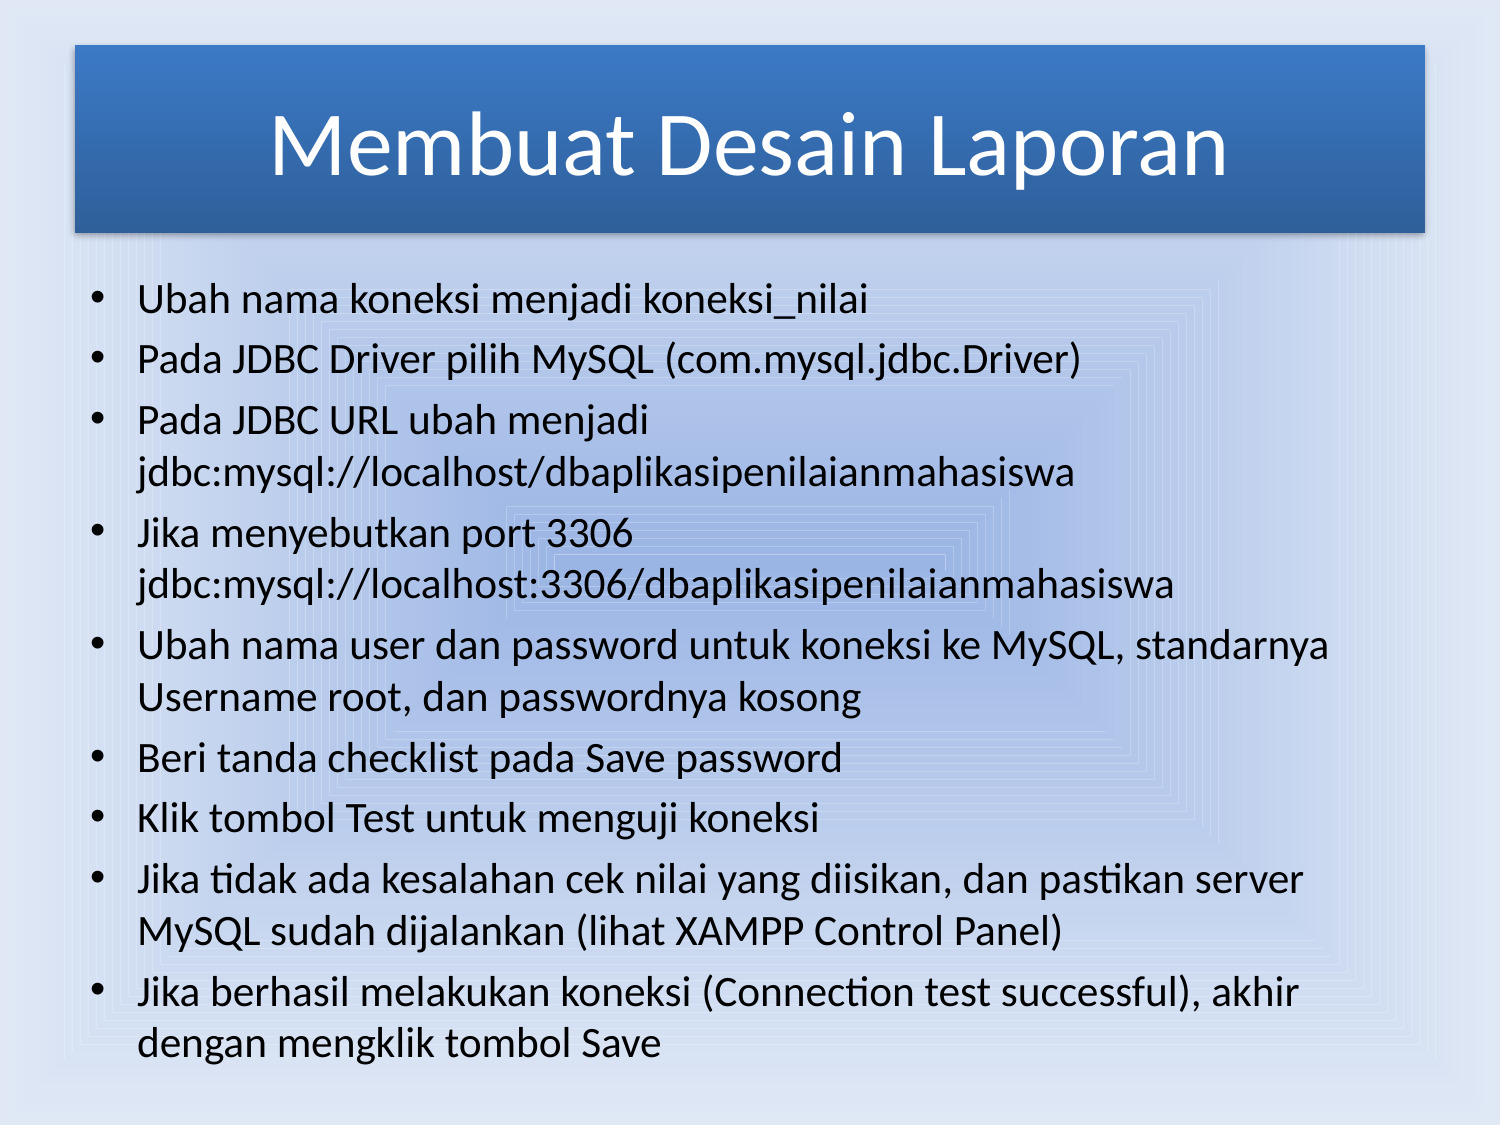

# Membuat Desain Laporan
Ubah nama koneksi menjadi koneksi_nilai
Pada JDBC Driver pilih MySQL (com.mysql.jdbc.Driver)
Pada JDBC URL ubah menjadi jdbc:mysql://localhost/dbaplikasipenilaianmahasiswa
Jika menyebutkan port 3306 jdbc:mysql://localhost:3306/dbaplikasipenilaianmahasiswa
Ubah nama user dan password untuk koneksi ke MySQL, standarnya Username root, dan passwordnya kosong
Beri tanda checklist pada Save password
Klik tombol Test untuk menguji koneksi
Jika tidak ada kesalahan cek nilai yang diisikan, dan pastikan server MySQL sudah dijalankan (lihat XAMPP Control Panel)
Jika berhasil melakukan koneksi (Connection test successful), akhir dengan mengklik tombol Save